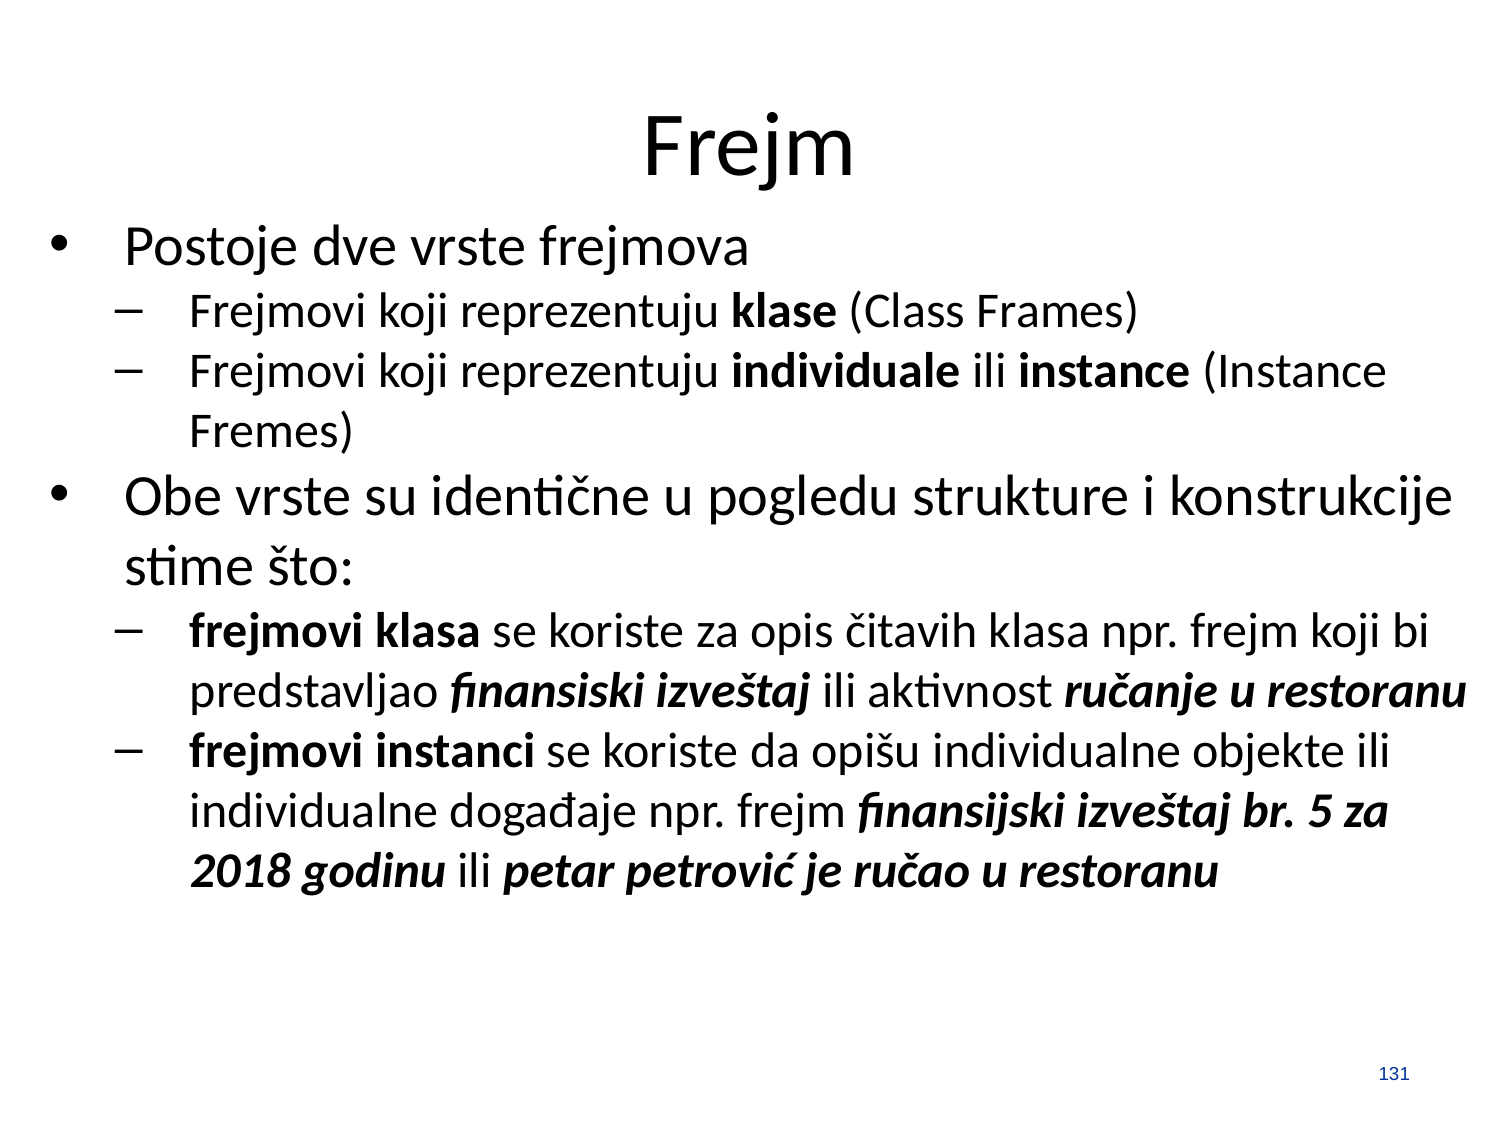

# Frejm
Postoje dve vrste frejmova
Frejmovi koji reprezentuju klase (Class Frames)
Frejmovi koji reprezentuju individuale ili instance (Instance Fremes)
Obe vrste su identične u pogledu strukture i konstrukcije stime što:
frejmovi klasa se koriste za opis čitavih klasa npr. frejm koji bi predstavljao finansiski izveštaj ili aktivnost ručanje u restoranu
frejmovi instanci se koriste da opišu individualne objekte ili individualne događaje npr. frejm finansijski izveštaj br. 5 za 2018 godinu ili petar petrović je ručao u restoranu

131